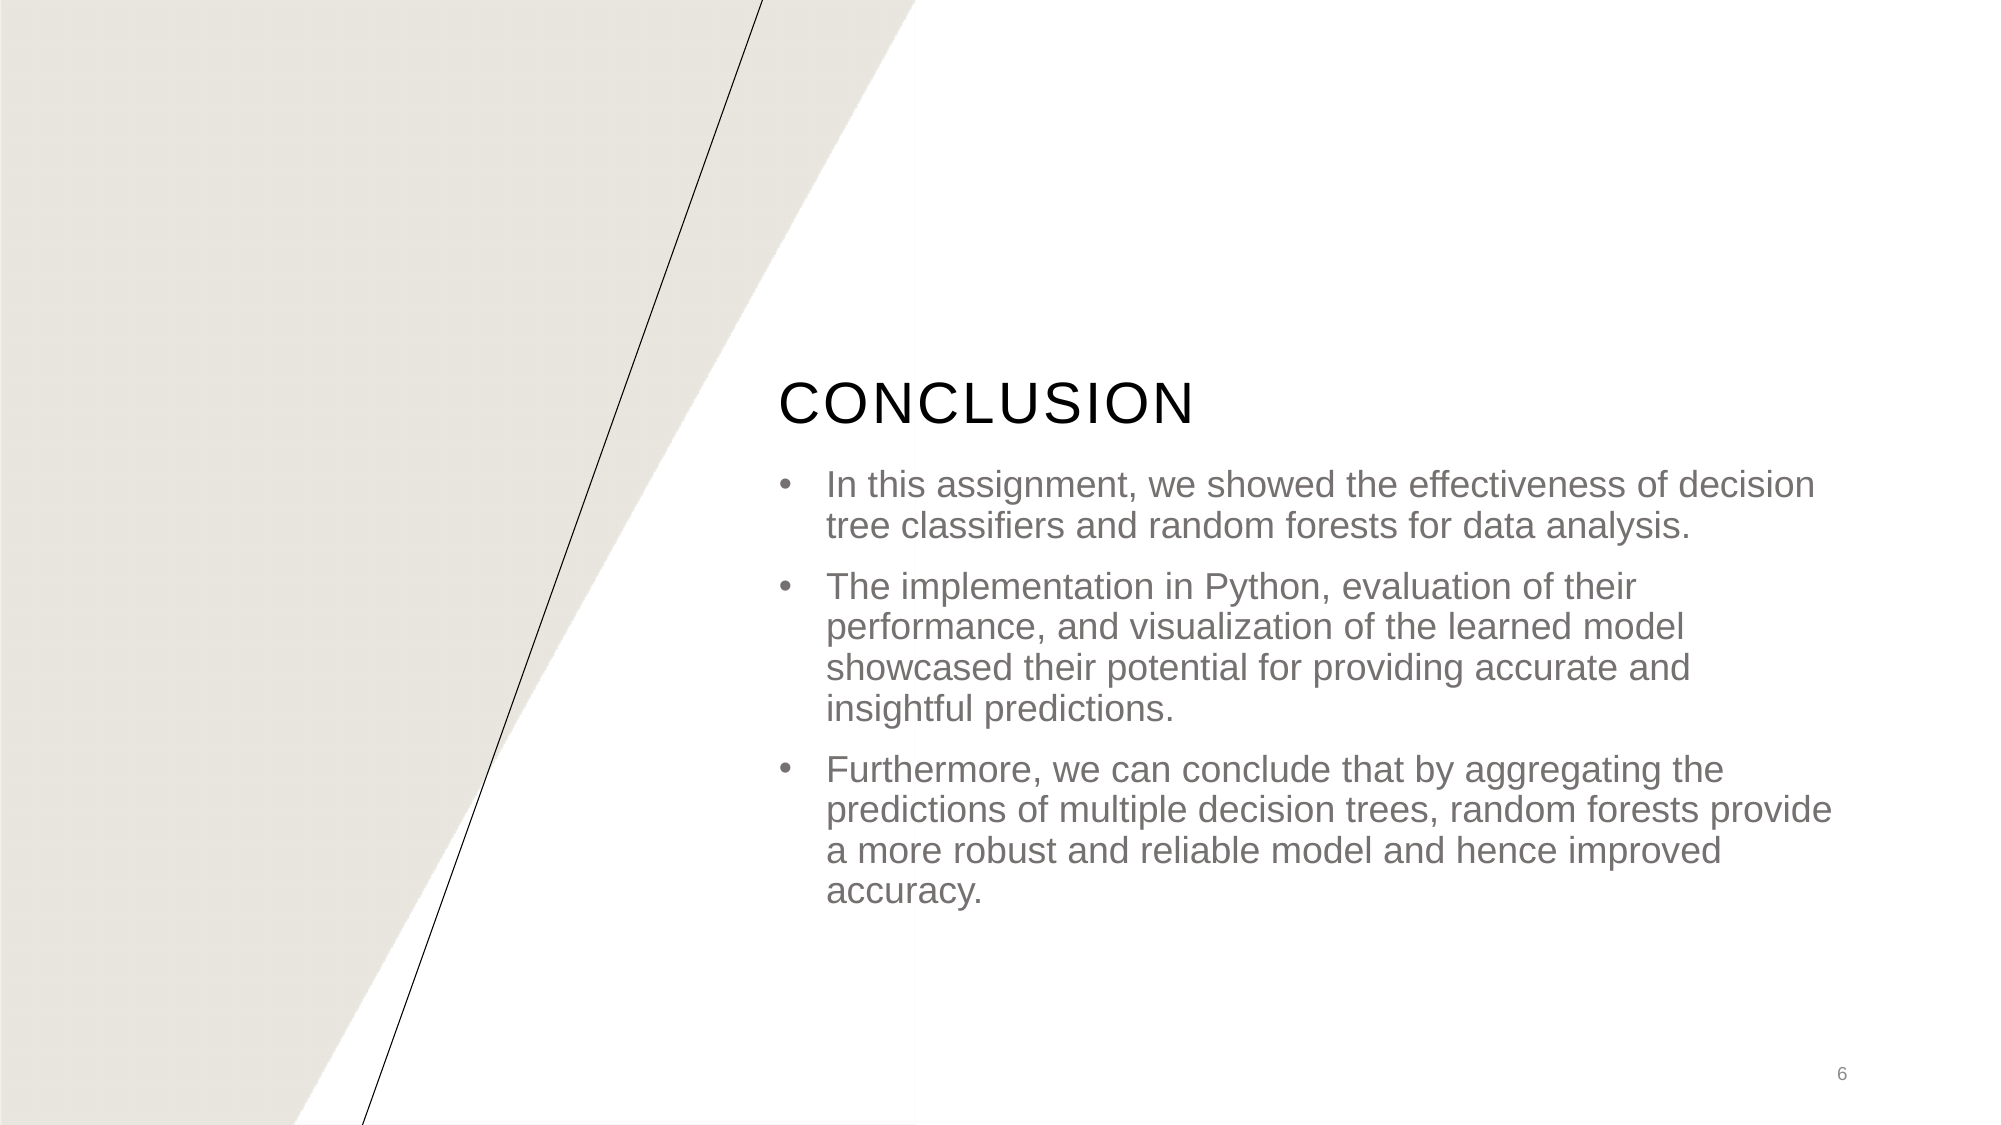

# Conclusion
In this assignment, we showed the effectiveness of decision tree classifiers and random forests for data analysis.
The implementation in Python, evaluation of their performance, and visualization of the learned model showcased their potential for providing accurate and insightful predictions.
Furthermore, we can conclude that by aggregating the predictions of multiple decision trees, random forests provide a more robust and reliable model and hence improved accuracy.

6